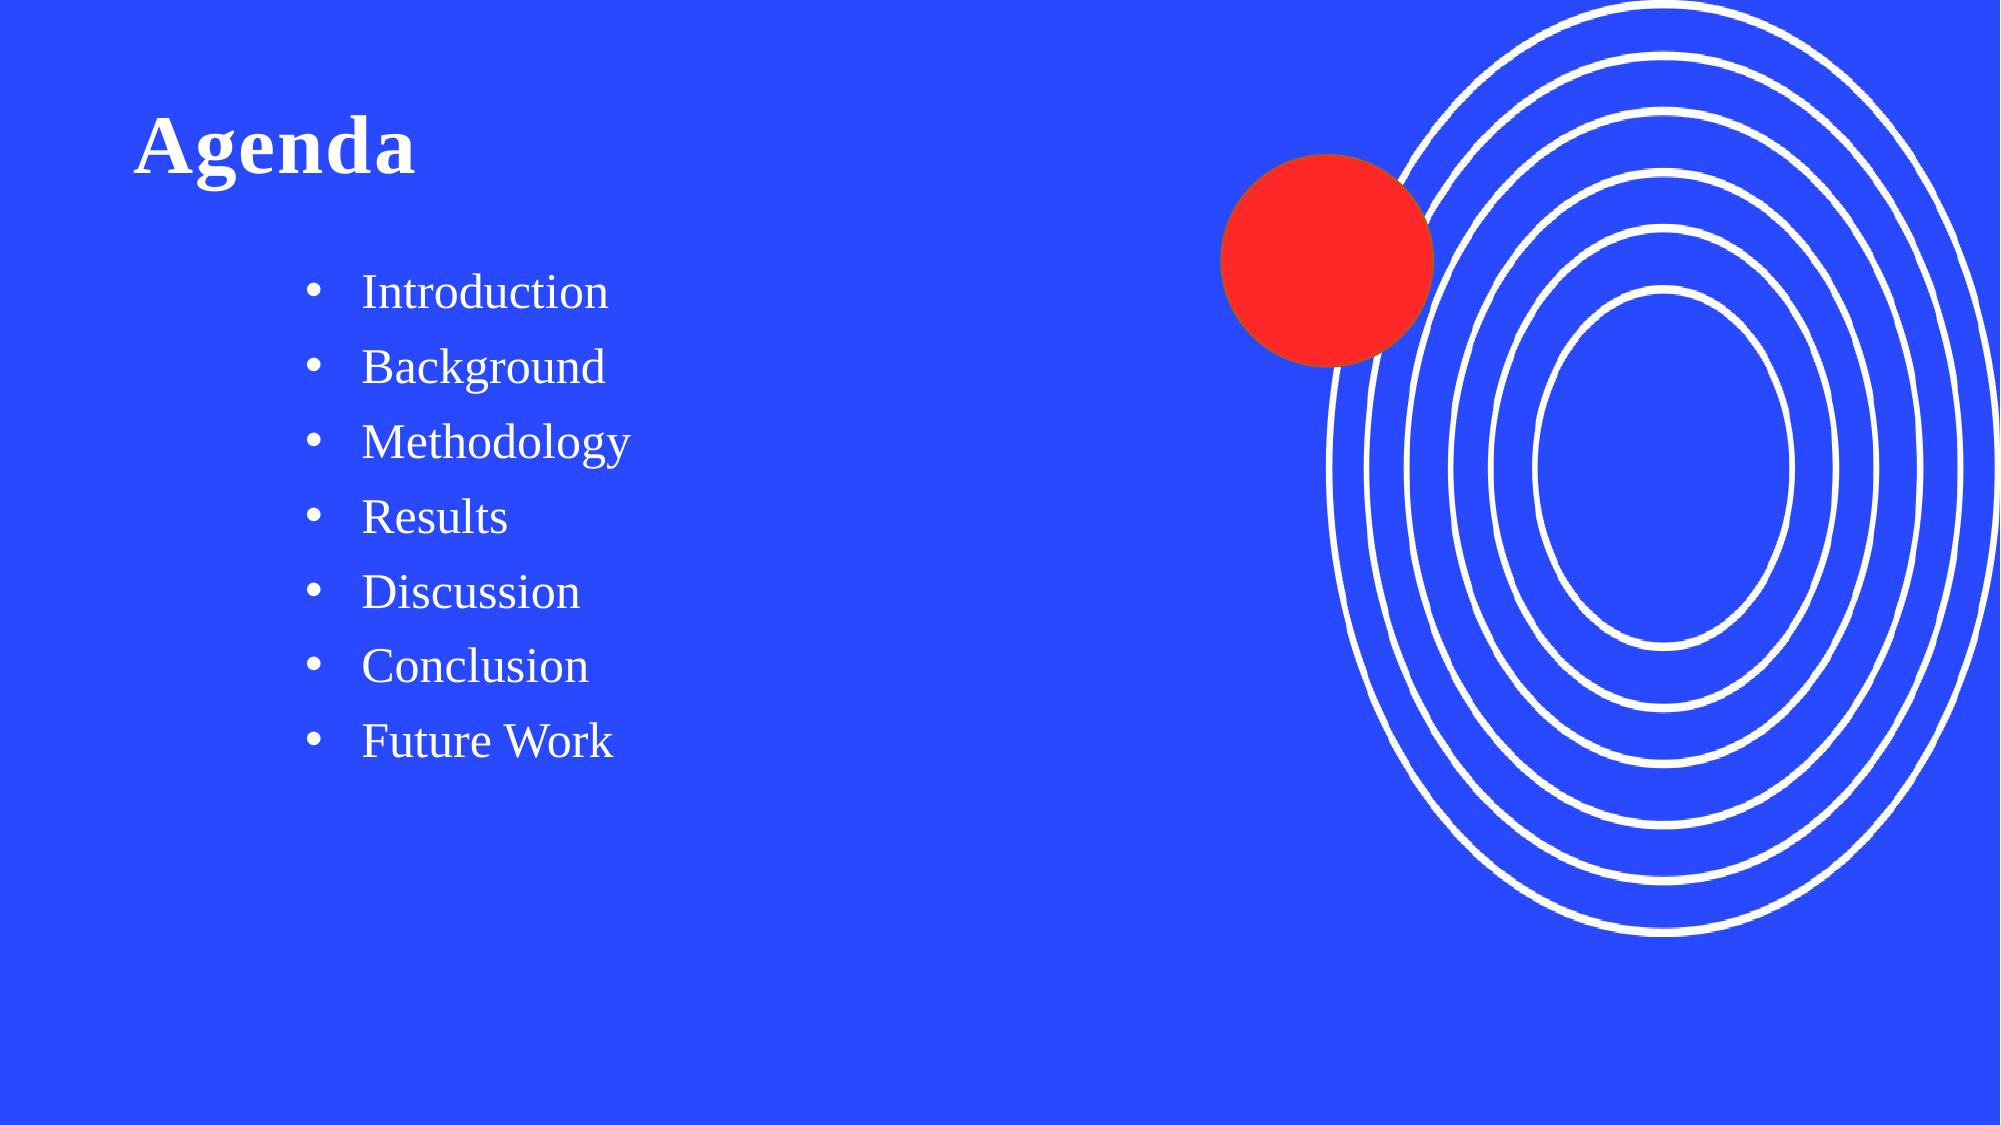

# Agenda
Introduction
Background
Methodology
Results
Discussion
Conclusion
Future Work